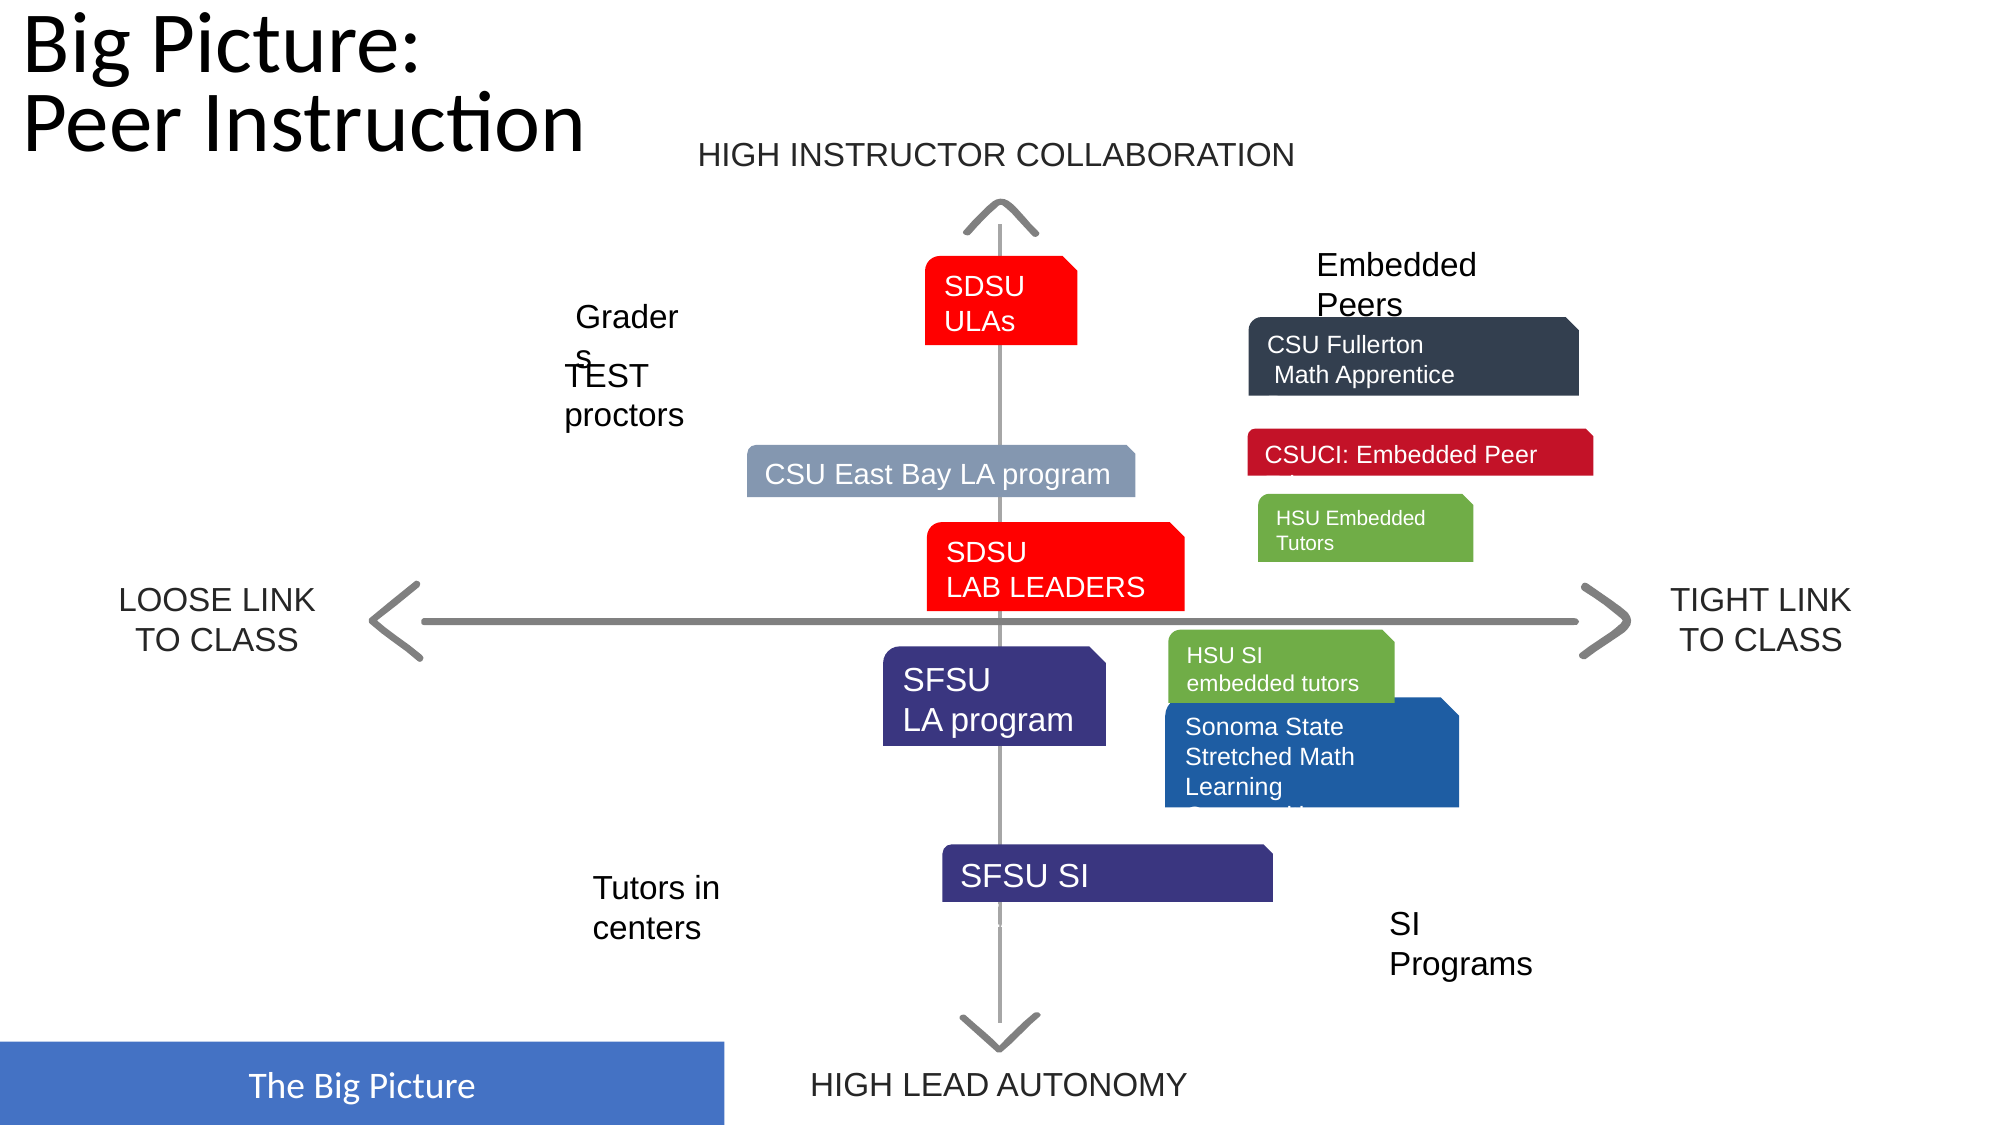

# Big Picture: Peer Instruction
HIGH INSTRUCTOR COLLABORATION

LOOSE LINK
TO CLASS
TIGHT LINK
TO CLASS
HIGH LEAD AUTONOMY
Embedded Peers
SDSU
ULAs
Graders
CSU Fullerton
 Math Apprentice Program
TEST proctors
CSUCI: Embedded Peer Ed
CSU East Bay LA program
HSU Embedded Tutors
SDSU
LAB LEADERS
HSU SI embedded tutors
SFSU
LA program
Sonoma State
Stretched Math
Learning Communities
SFSU SI LEADERS
Tutors in centers
SI Programs
The Big Picture